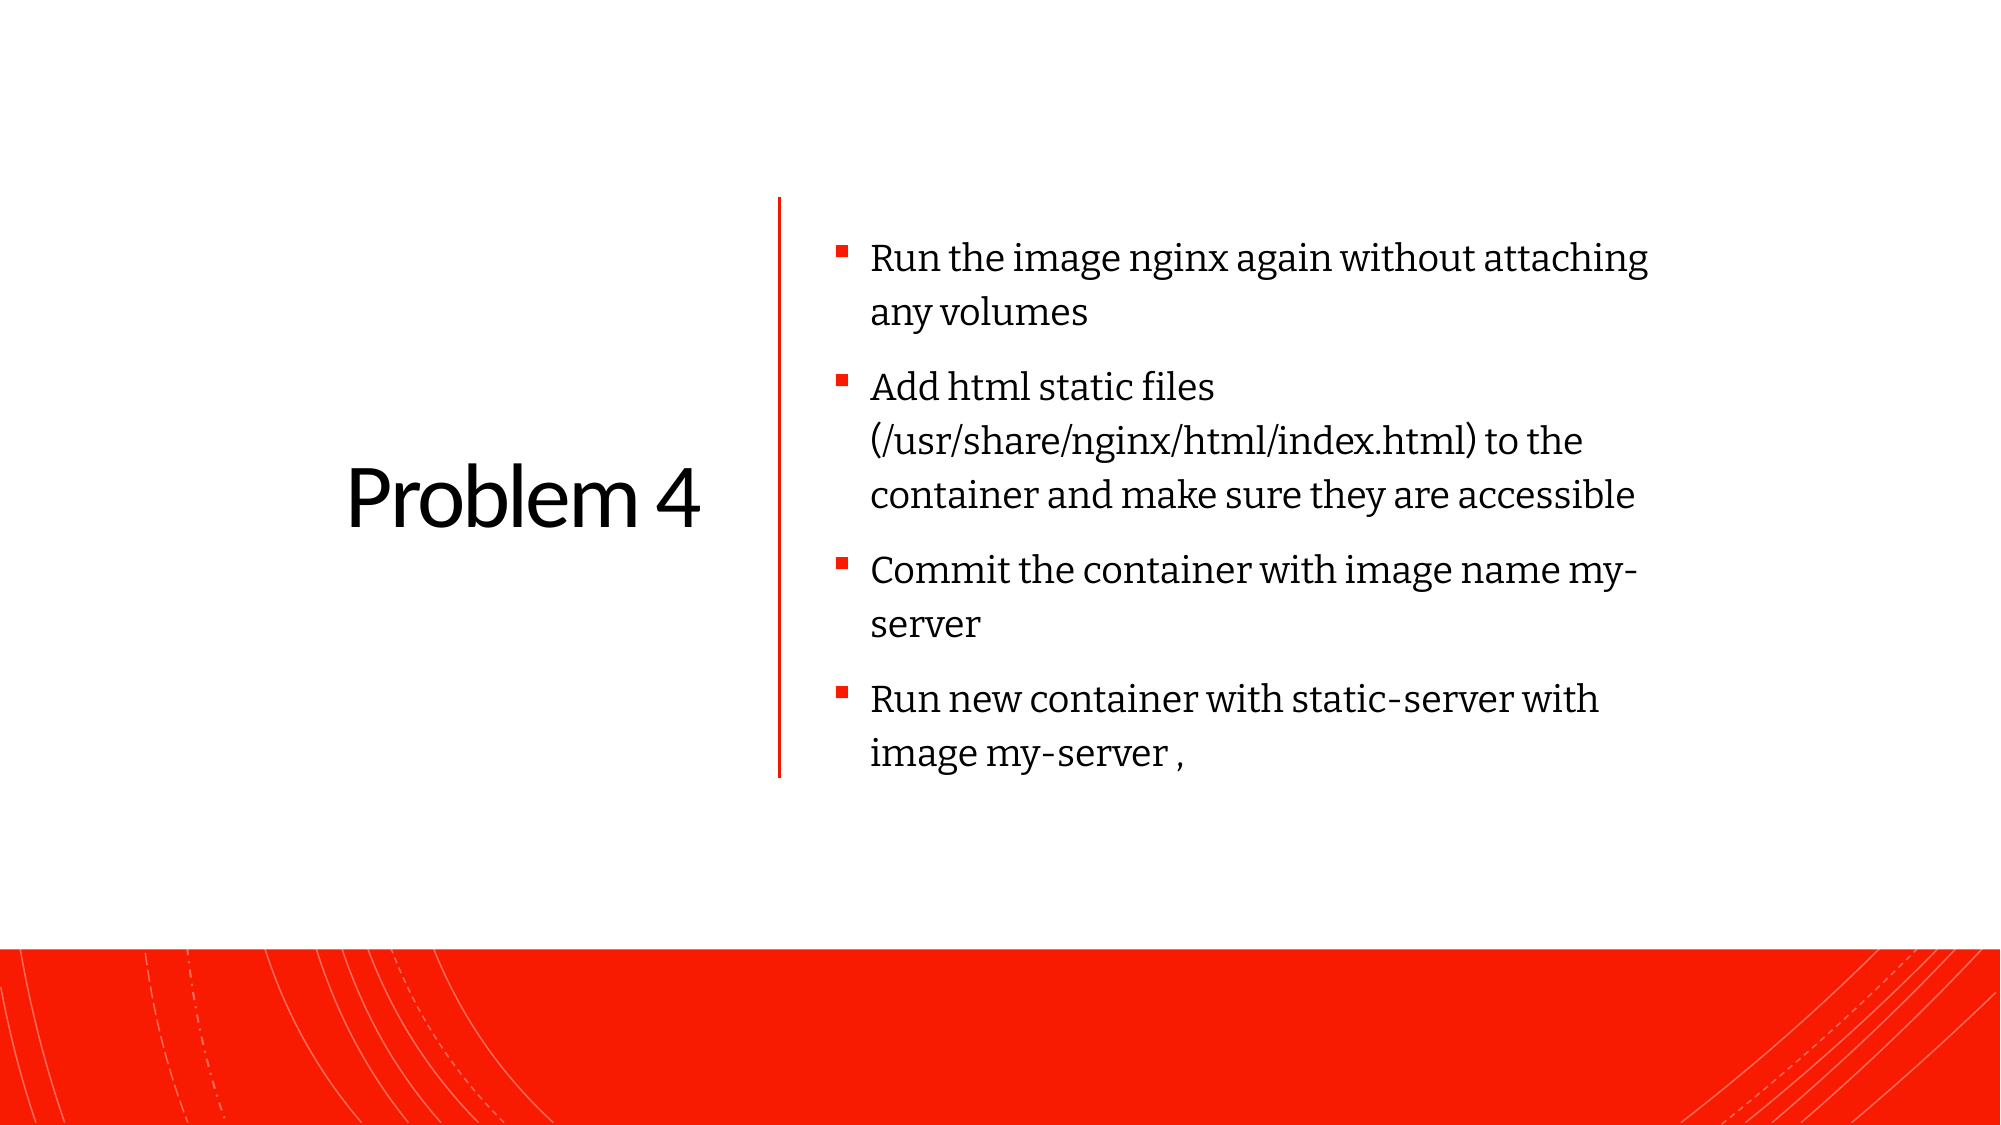

# Problem 4
Run the image nginx again without attaching any volumes
Add html static files (/usr/share/nginx/html/index.html) to the container and make sure they are accessible
Commit the container with image name my-server
Run new container with static-server with image my-server ,